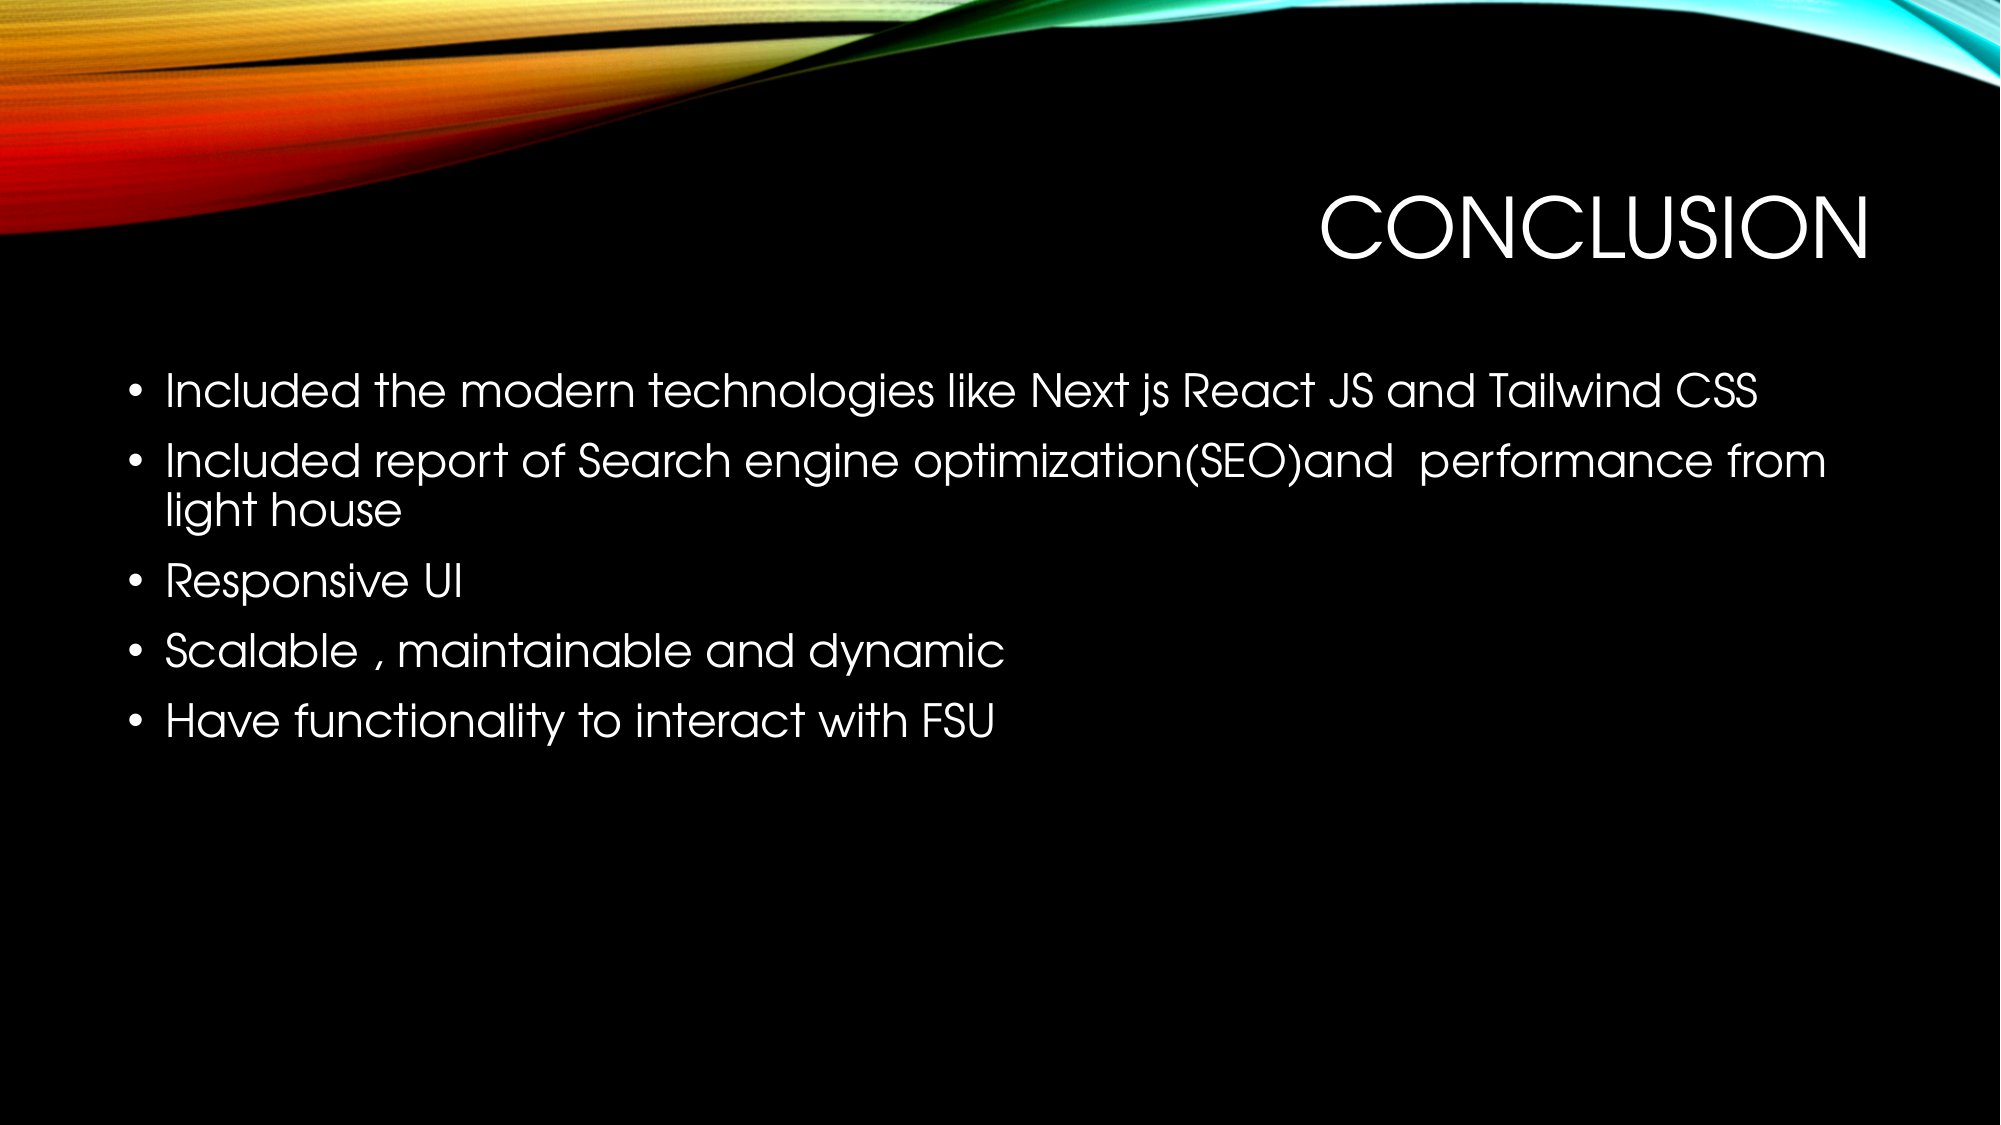

# Conclusion
Included the modern technologies like Next js React JS and Tailwind CSS
Included report of Search engine optimization(SEO)and  performance from light house
Responsive UI
Scalable , maintainable and dynamic
Have functionality to interact with FSU